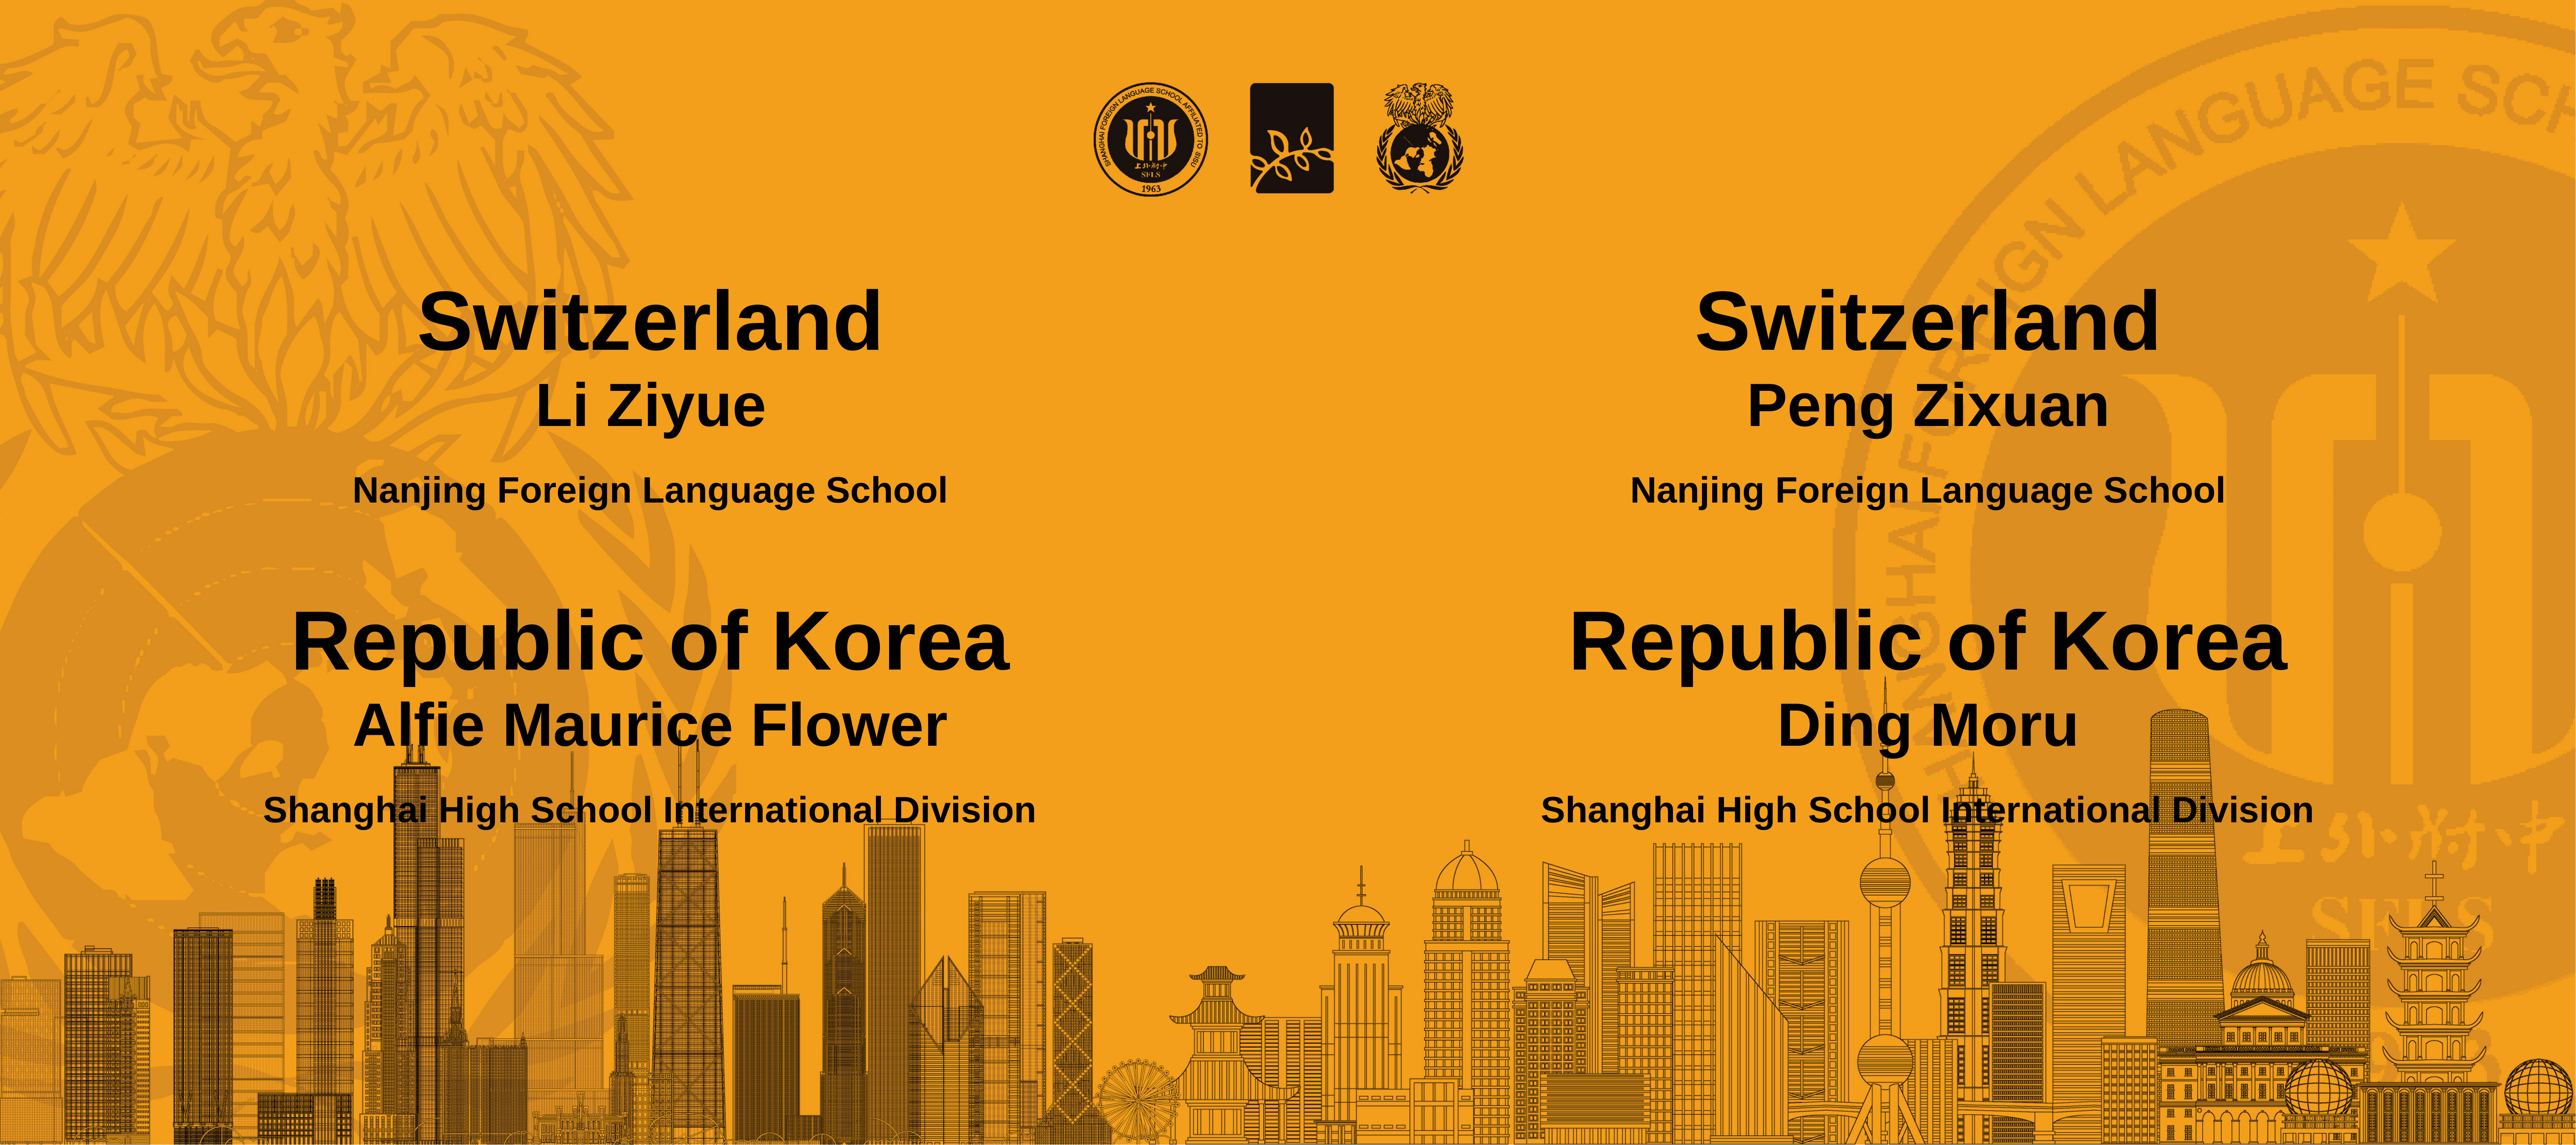

Switzerland
Li Ziyue
Nanjing Foreign Language School
Switzerland
Peng Zixuan
Nanjing Foreign Language School
Republic of Korea
Alfie Maurice Flower
Shanghai High School International Division
Republic of Korea
Ding Moru
Shanghai High School International Division